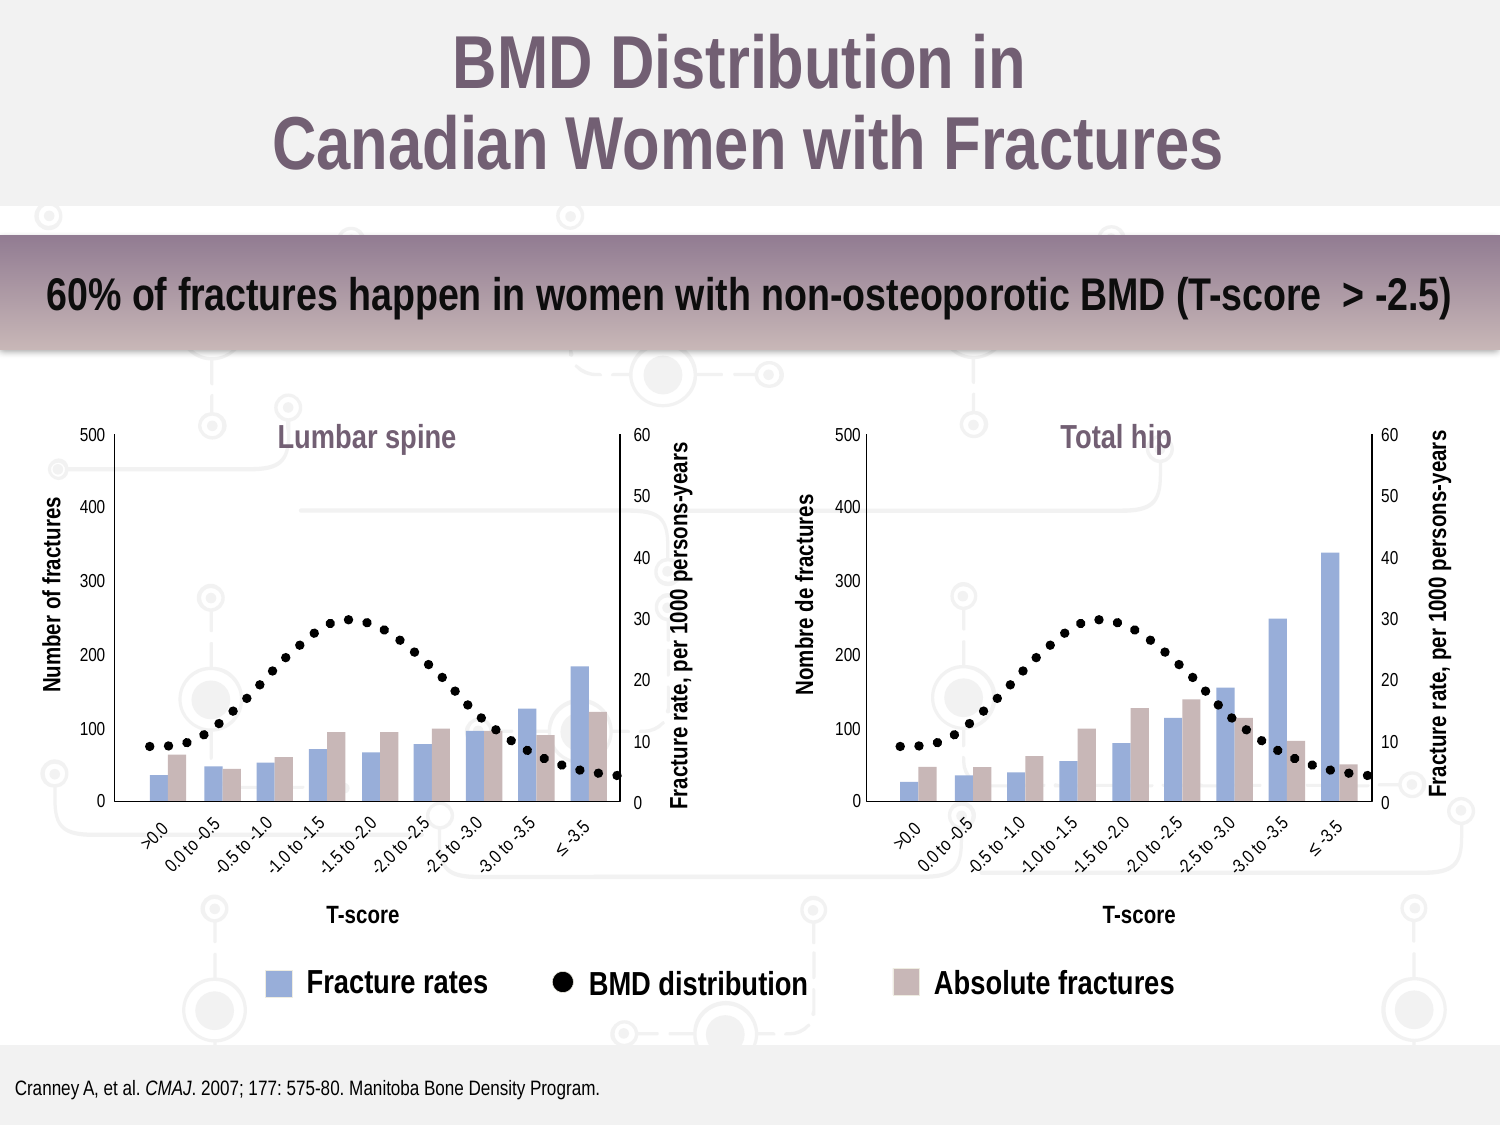

# BMD Distribution in Canadian Women with Fractures

60% of fractures happen in women with non-osteoporotic BMD (T-score  > -2.5)
Lumbar spine
Total hip
500
60
500
60

50
50
400
400
40
40

300
300
Number of fractures
Nombre de fractures
Fracture rate, per 1000 persons-years
30
30
Fracture rate, per 1000 persons-years

200
200
20
20

100
100

10
10

0
0

0
0
>0.0
>0.0
≤ -3.5
≤ -3.5
0.0 to -0.5
0.0 to -0.5
-0.5 to -1.0
-1.0 to -1.5
-1.5 to -2.0
-2.0 to -2.5
-2.5 to -3.0
-3.0 to -3.5
-0.5 to -1.0
-1.0 to -1.5
-1.5 to -2.0
-2.0 to -2.5
-2.5 to -3.0
-3.0 to -3.5
T-score
T-score
Absolute fractures
BMD distribution
Fracture rates

Cranney A, et al. CMAJ. 2007; 177: 575-80. Manitoba Bone Density Program.